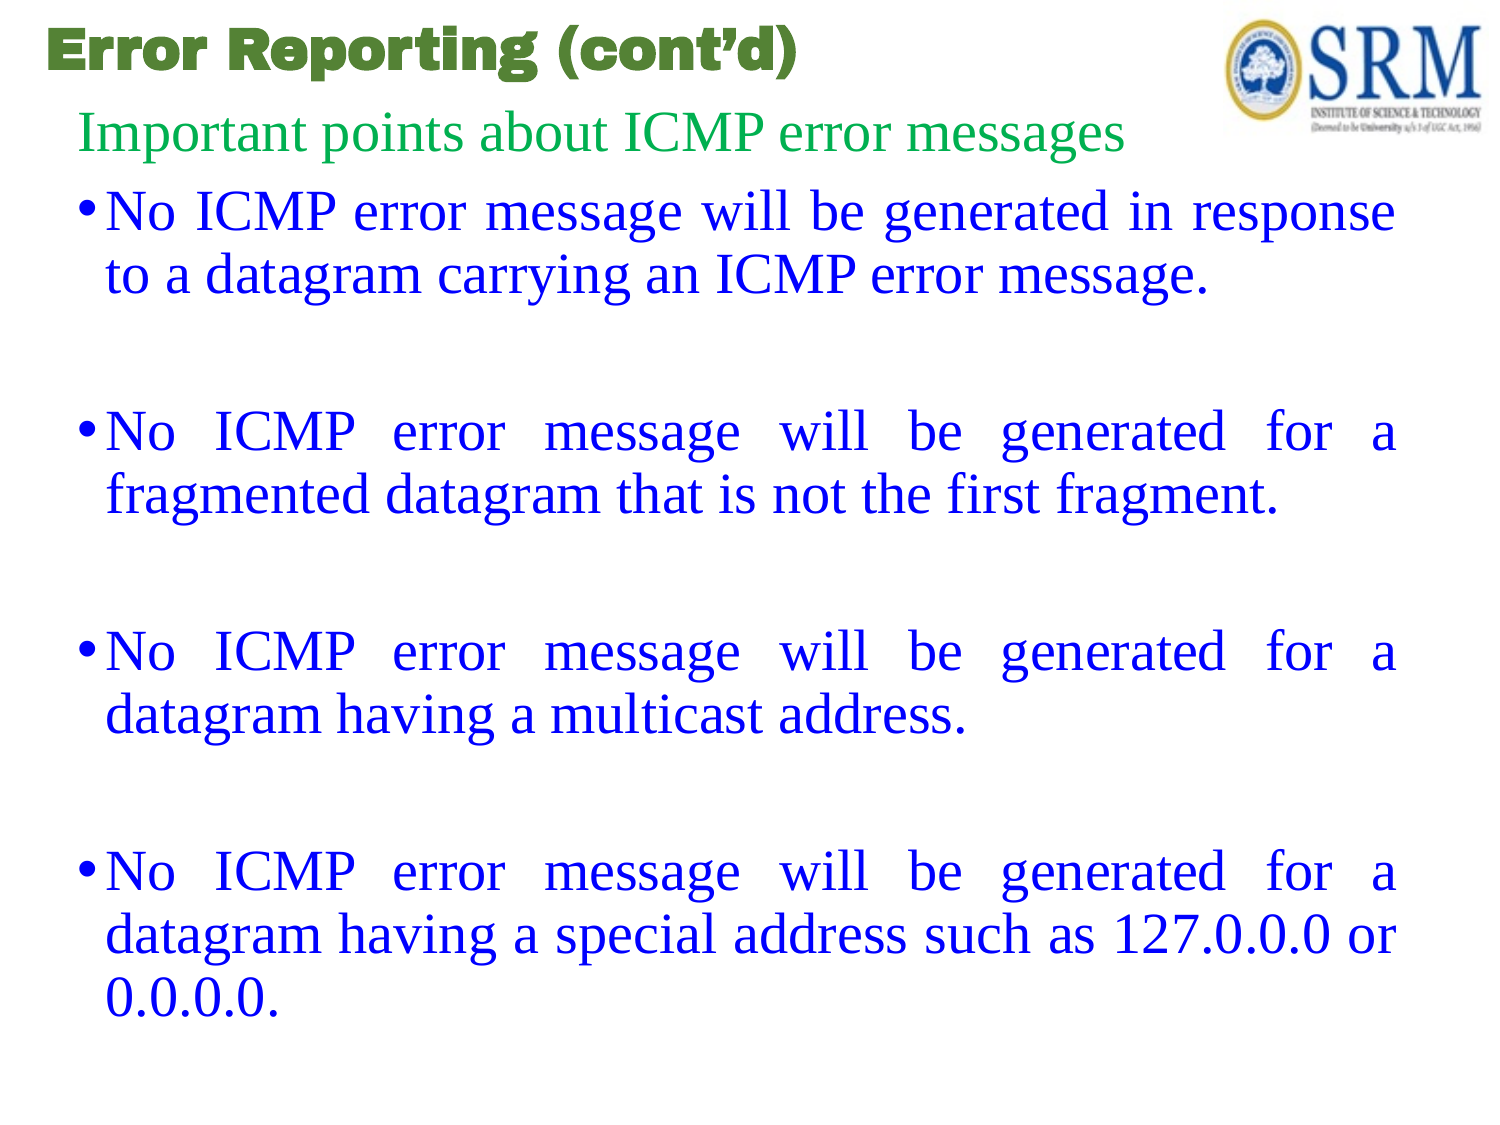

# Error Reporting (cont’d)
Important points about ICMP error messages
No ICMP error message will be generated in response to a datagram carrying an ICMP error message.

No ICMP error message will be generated for a fragmented datagram that is not the first fragment.

No ICMP error message will be generated for a datagram having a multicast address.

No ICMP error message will be generated for a datagram having a special address such as 127.0.0.0 or 0.0.0.0.